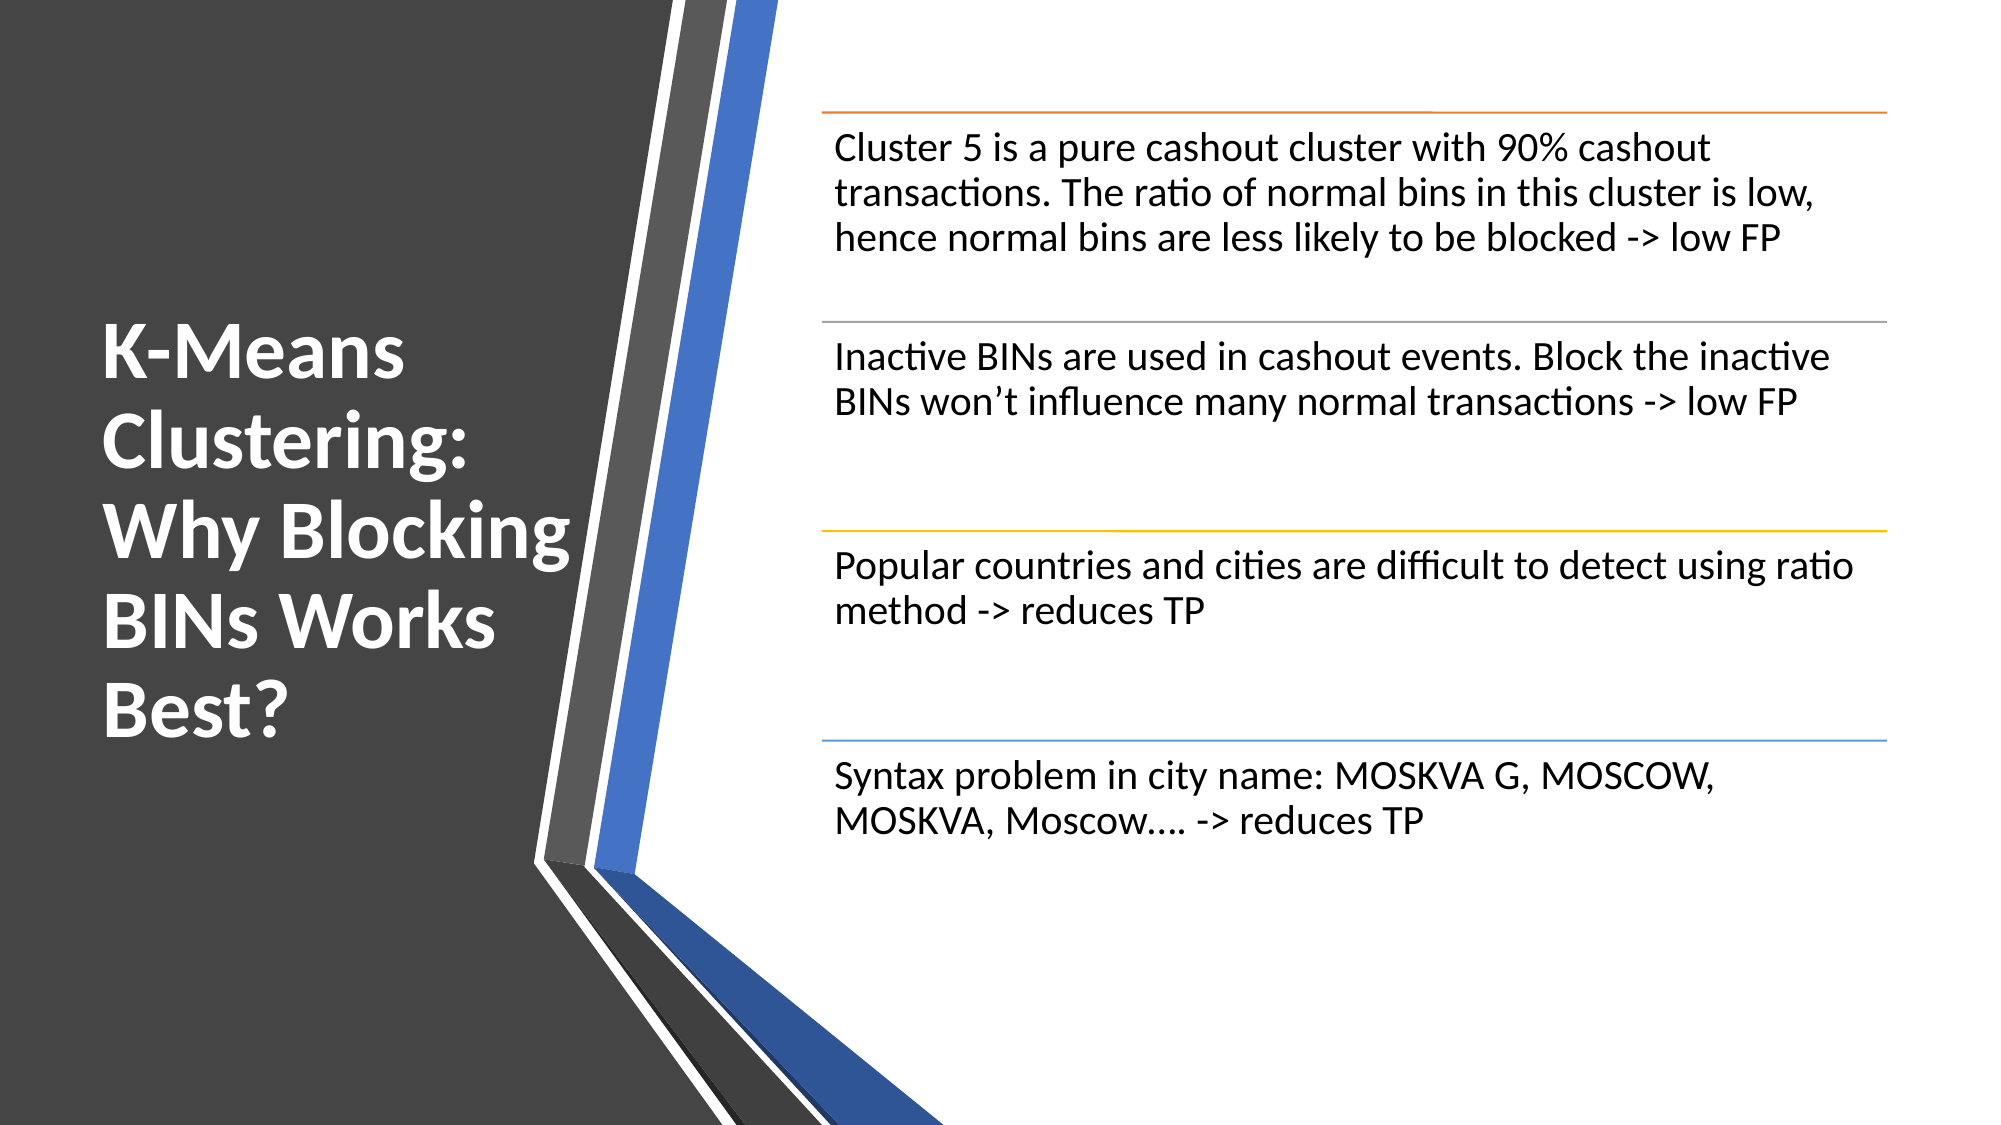

# K-Means Clustering: Why Blocking BINs Works Best?
Cluster 5 is a pure cashout cluster with 90% cashout transactions. The ratio of normal bins in this cluster is low, hence normal bins are less likely to be blocked -> low FP
Inactive BINs are used in cashout events. Block the inactive BINs won’t influence many normal transactions -> low FP

Popular countries and cities are difficult to detect using ratio method -> reduces TP
Syntax problem in city name: MOSKVA G, MOSCOW, MOSKVA, Moscow…. -> reduces TP